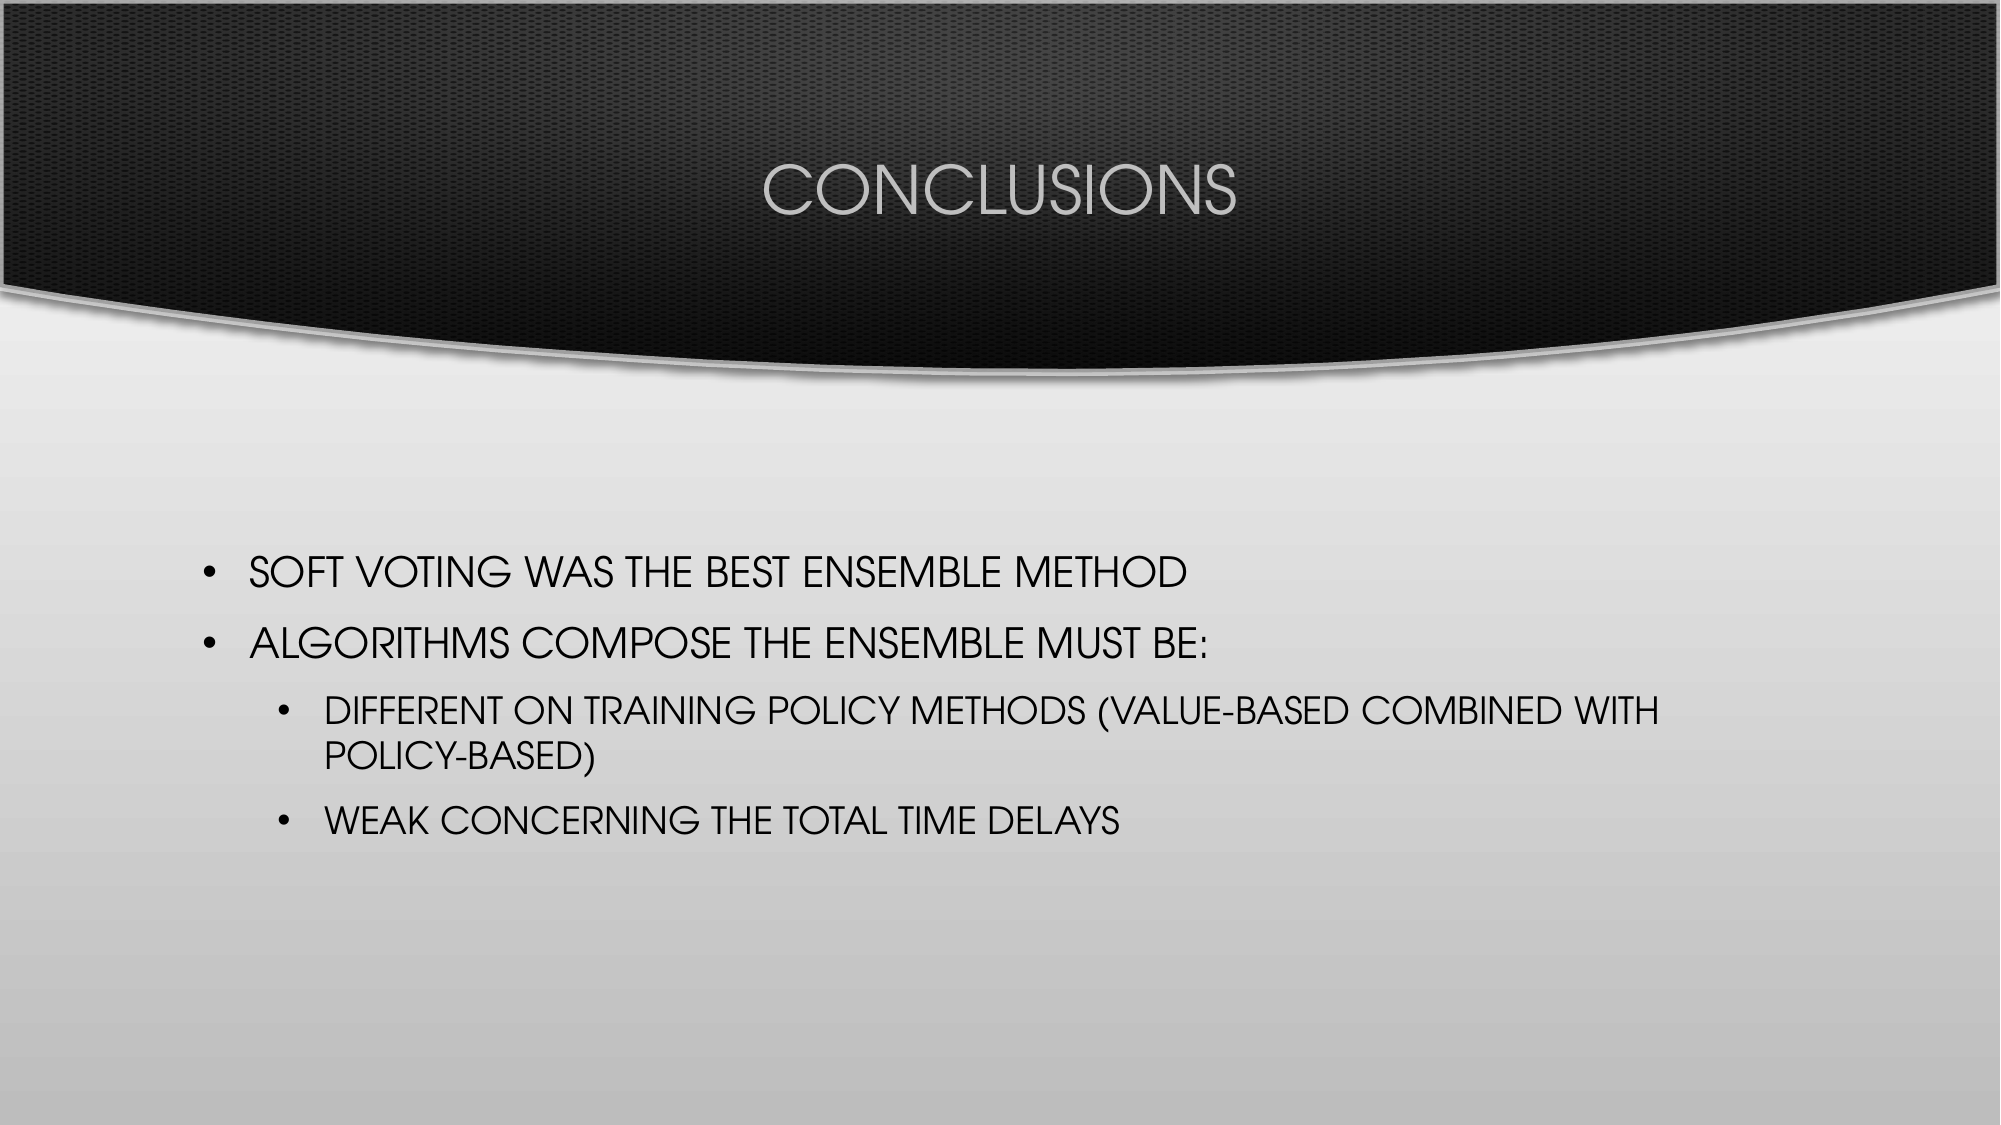

# Conclusions
Soft Voting was the best ensemble method
Algorithms compose the ensemble must be:
Different on training policy methods (Value-based combined with Policy-based)
Weak concerning the total time delays